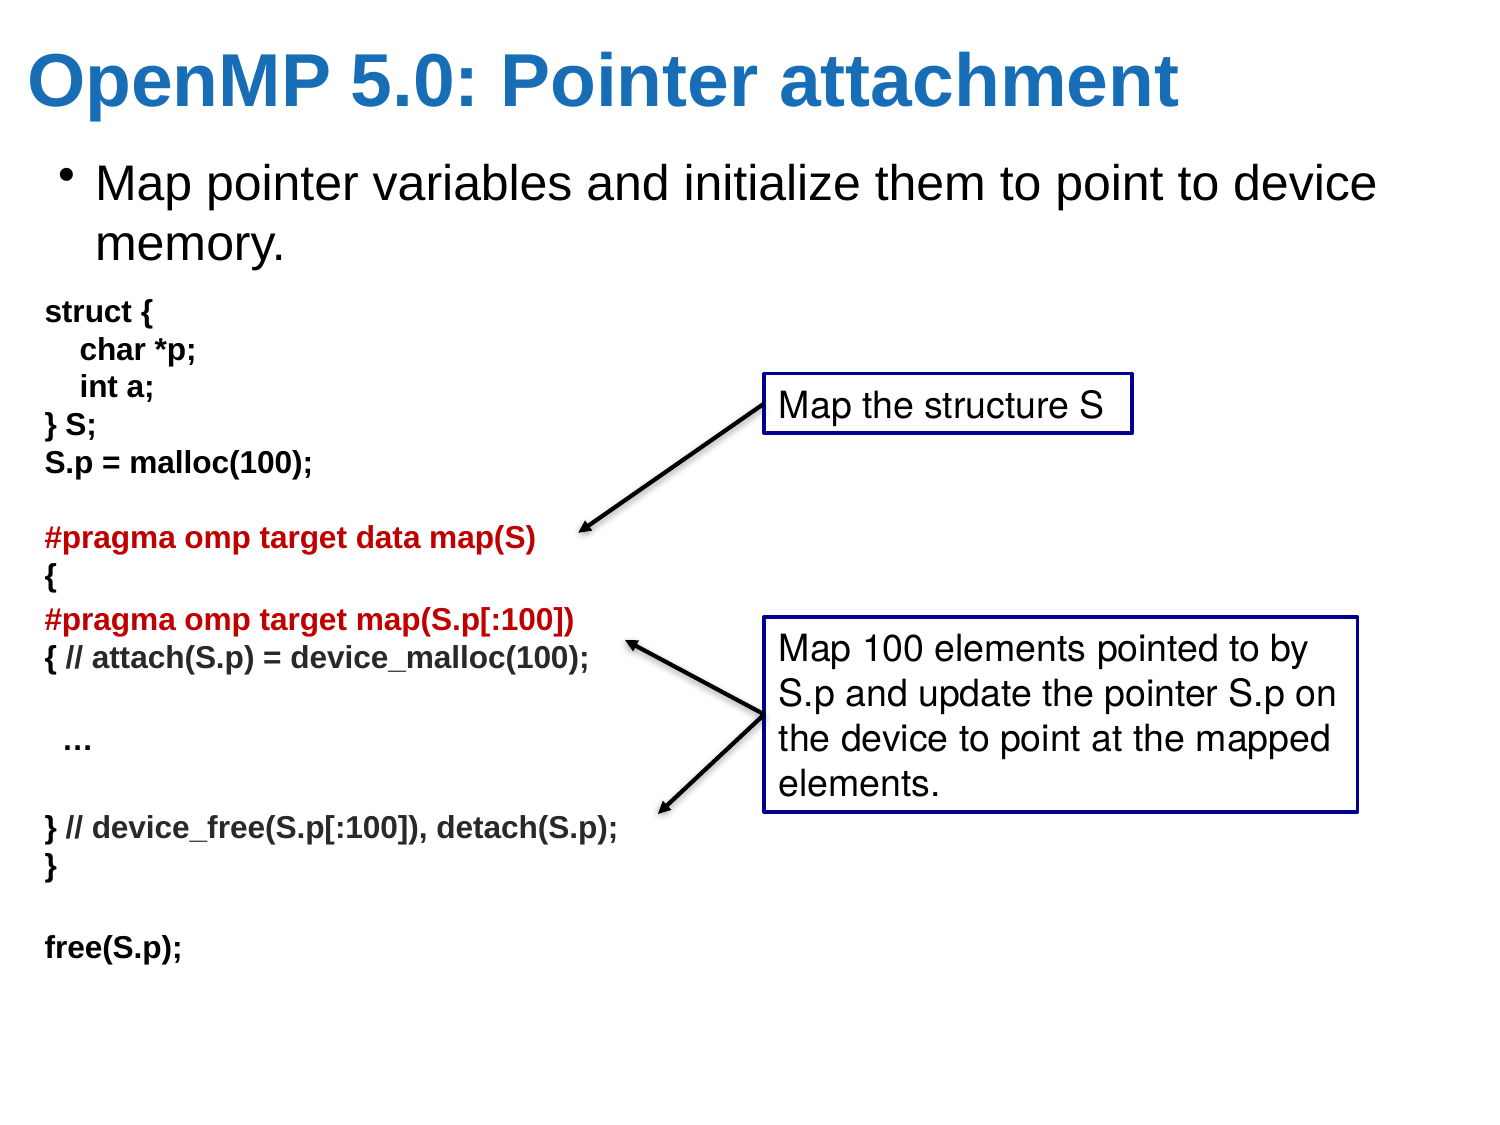

# OpenMP 5.0: Pointer attachment
Map pointer variables and initialize them to point to device memory.

struct {
    char *p;
    int a;
} S;
S.p = malloc(100);
#pragma omp target data map(S)
{
#pragma omp target map(S.p[:100])
{ // attach(S.p) = device_malloc(100);
  …

} // device_free(S.p[:100]), detach(S.p);
}
free(S.p);
Map the structure S
Map 100 elements pointed to by S.p and update the pointer S.p on the device to point at the mapped elements.